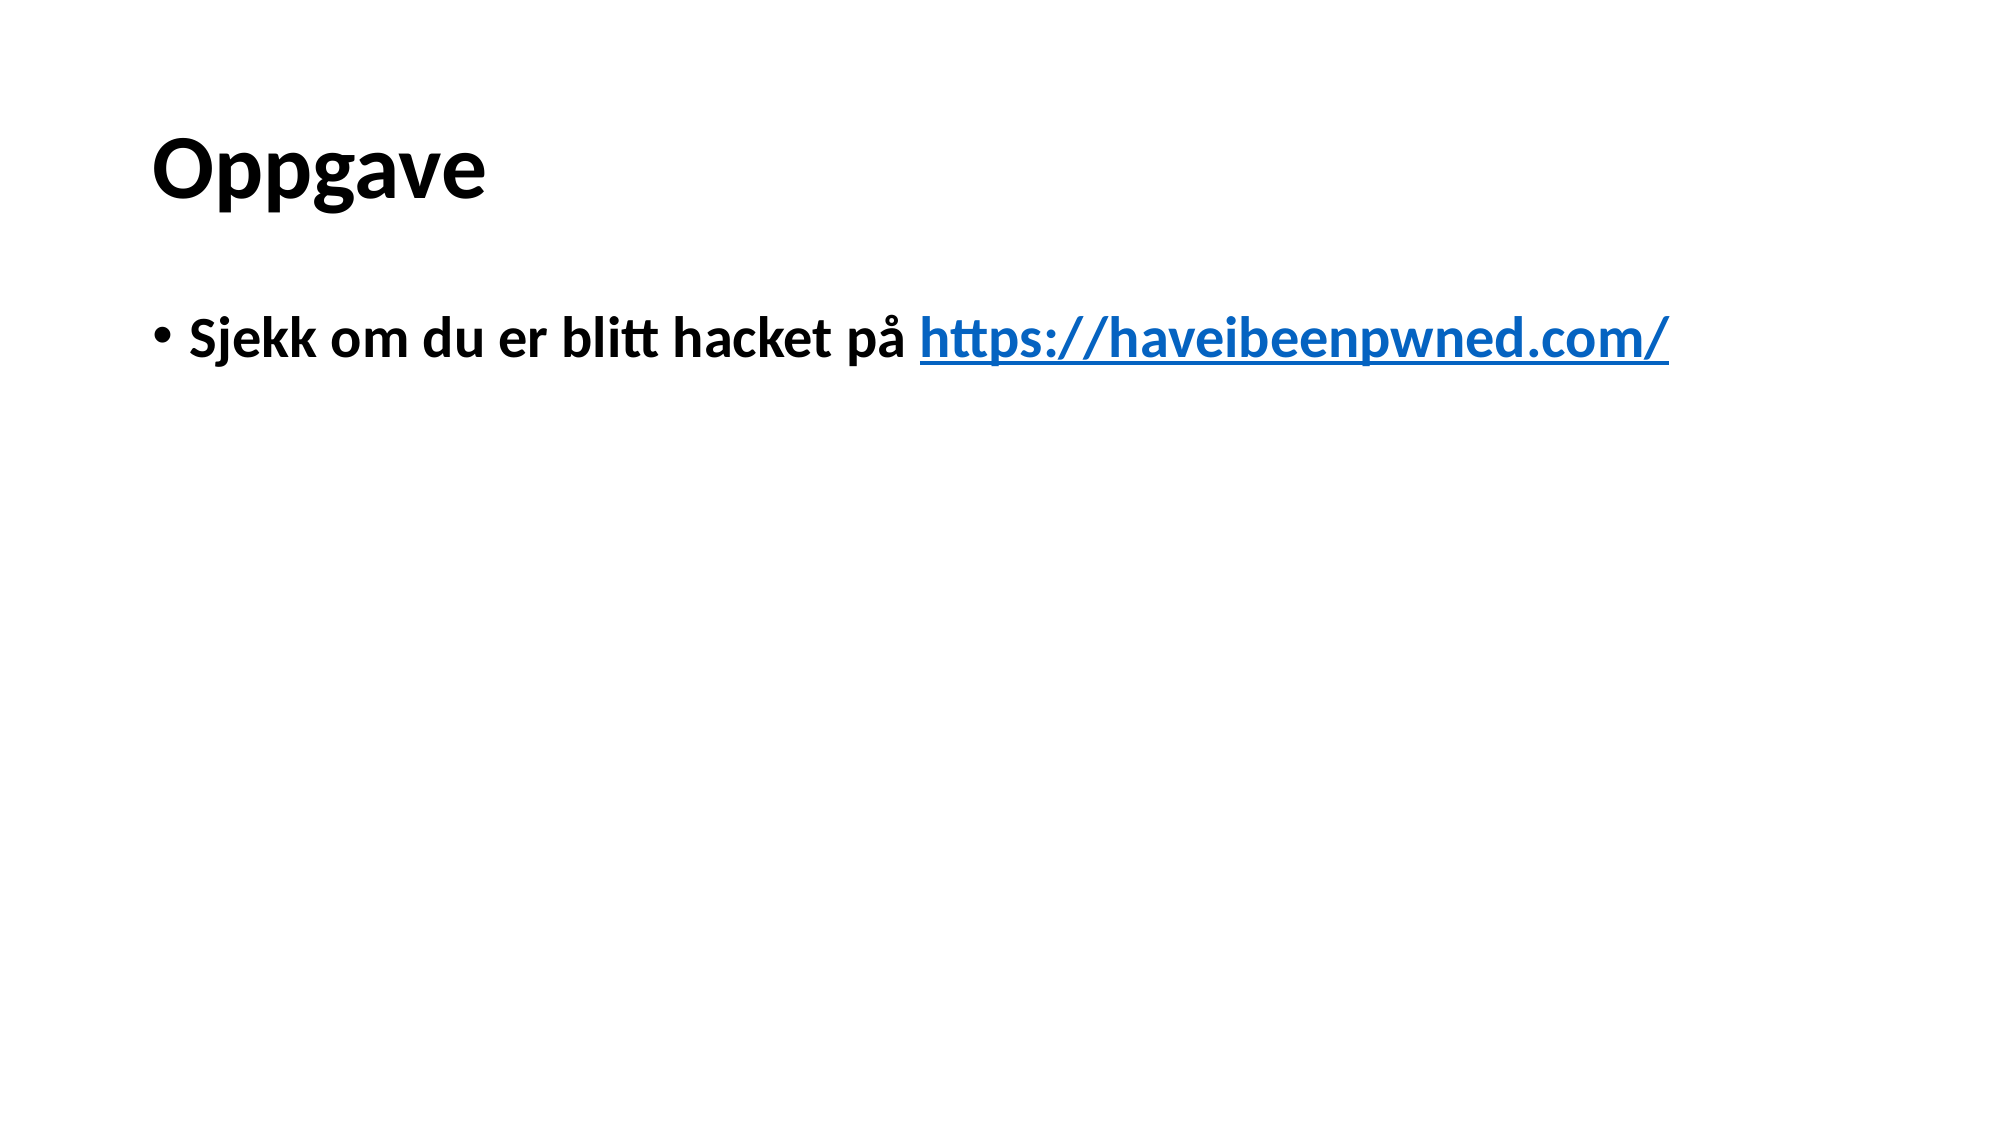

# Oppgave
Sjekk om du er blitt hacket på https://haveibeenpwned.com/